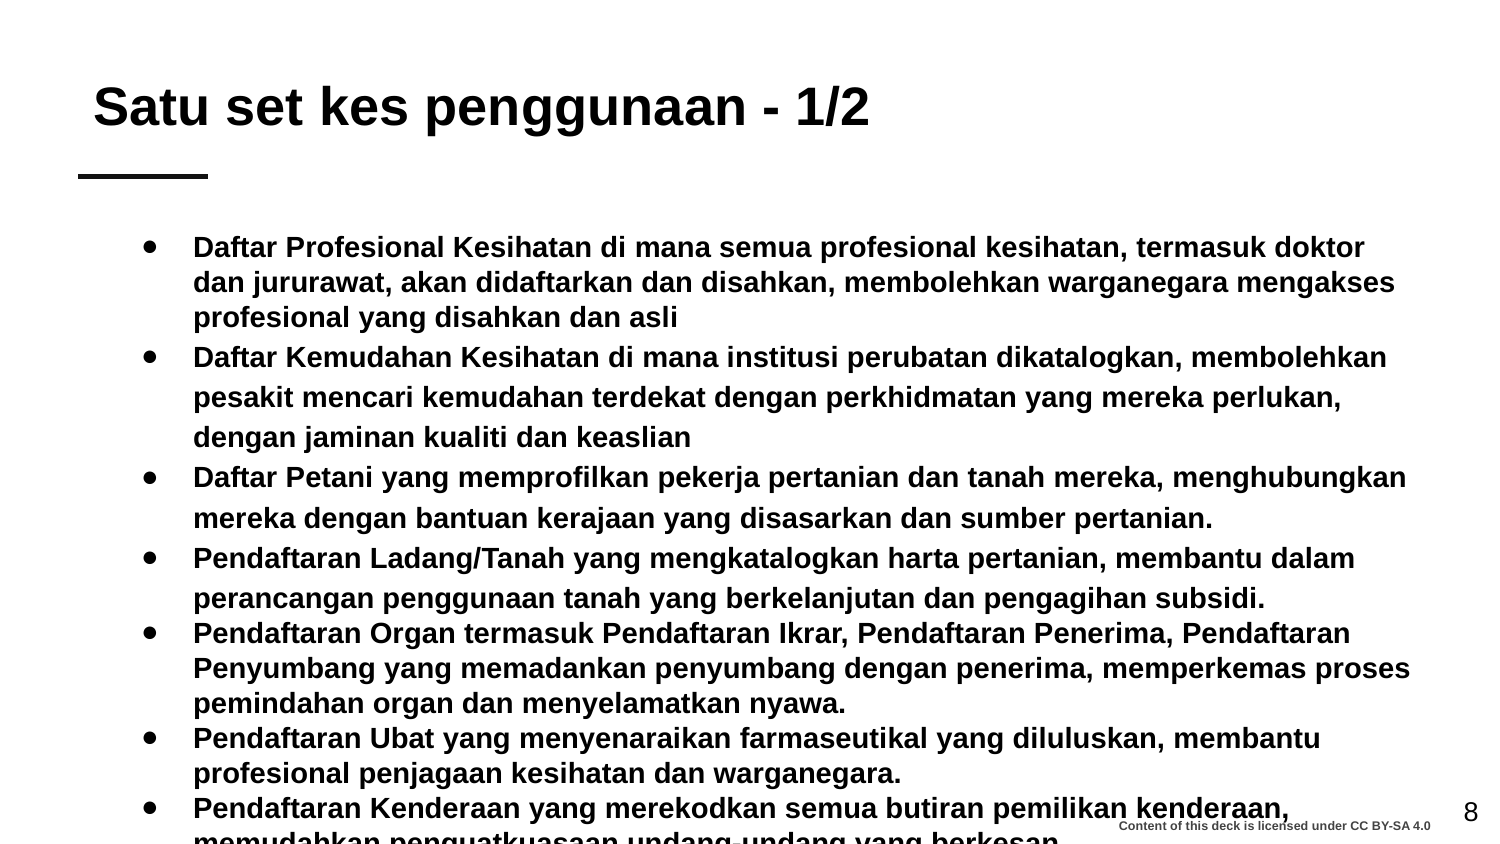

# Satu set kes penggunaan - 1/2
Daftar Profesional Kesihatan di mana semua profesional kesihatan, termasuk doktor dan jururawat, akan didaftarkan dan disahkan, membolehkan warganegara mengakses profesional yang disahkan dan asli
Daftar Kemudahan Kesihatan di mana institusi perubatan dikatalogkan, membolehkan pesakit mencari kemudahan terdekat dengan perkhidmatan yang mereka perlukan, dengan jaminan kualiti dan keaslian
Daftar Petani yang memprofilkan pekerja pertanian dan tanah mereka, menghubungkan mereka dengan bantuan kerajaan yang disasarkan dan sumber pertanian.
Pendaftaran Ladang/Tanah yang mengkatalogkan harta pertanian, membantu dalam perancangan penggunaan tanah yang berkelanjutan dan pengagihan subsidi.
Pendaftaran Organ termasuk Pendaftaran Ikrar, Pendaftaran Penerima, Pendaftaran Penyumbang yang memadankan penyumbang dengan penerima, memperkemas proses pemindahan organ dan menyelamatkan nyawa.
Pendaftaran Ubat yang menyenaraikan farmaseutikal yang diluluskan, membantu profesional penjagaan kesihatan dan warganegara.
Pendaftaran Kenderaan yang merekodkan semua butiran pemilikan kenderaan, memudahkan penguatkuasaan undang-undang yang berkesan.

8